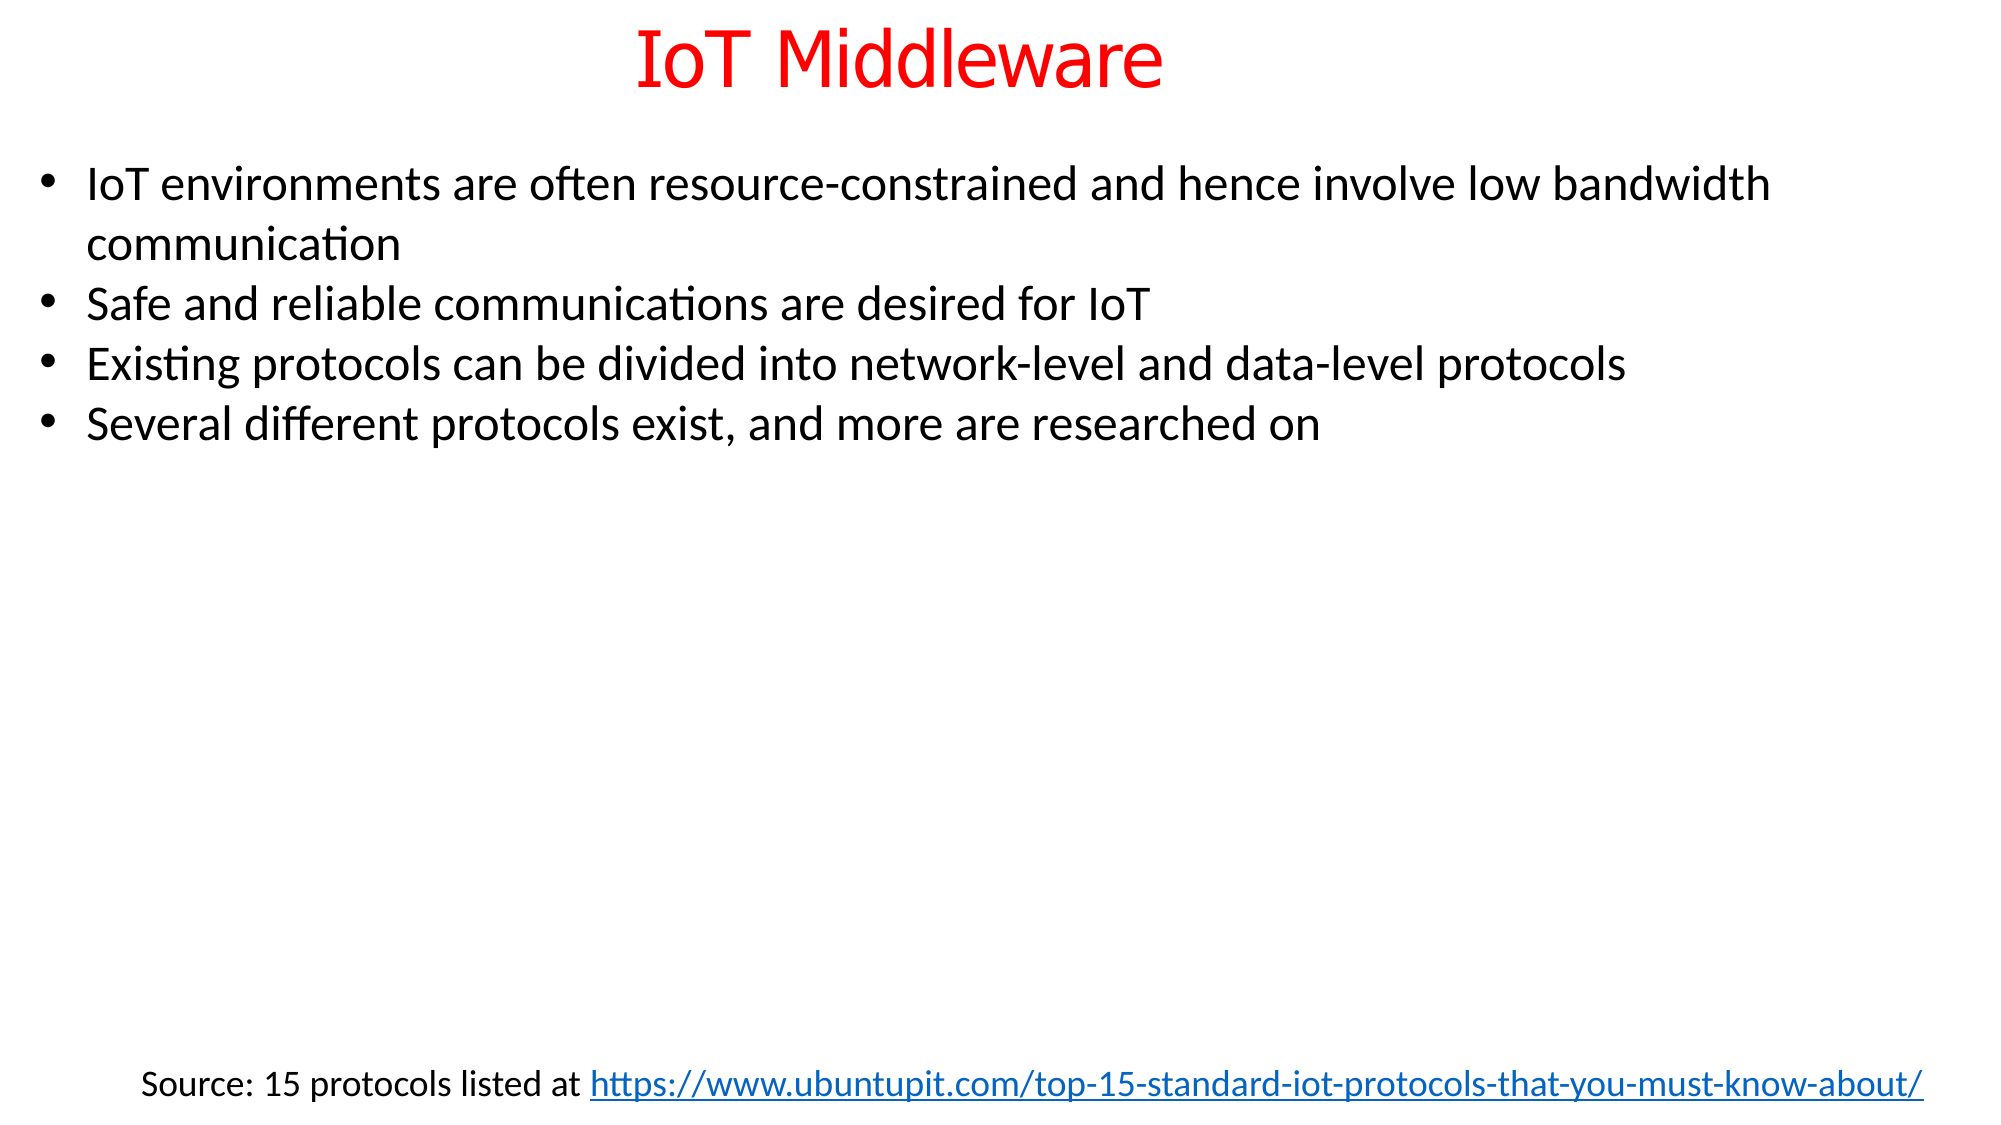

# IoT Middleware
IoT environments are often resource-constrained and hence involve low bandwidth communication
Safe and reliable communications are desired for IoT
Existing protocols can be divided into network-level and data-level protocols
Several different protocols exist, and more are researched on
Source: 15 protocols listed at https://www.ubuntupit.com/top-15-standard-iot-protocols-that-you-must-know-about/